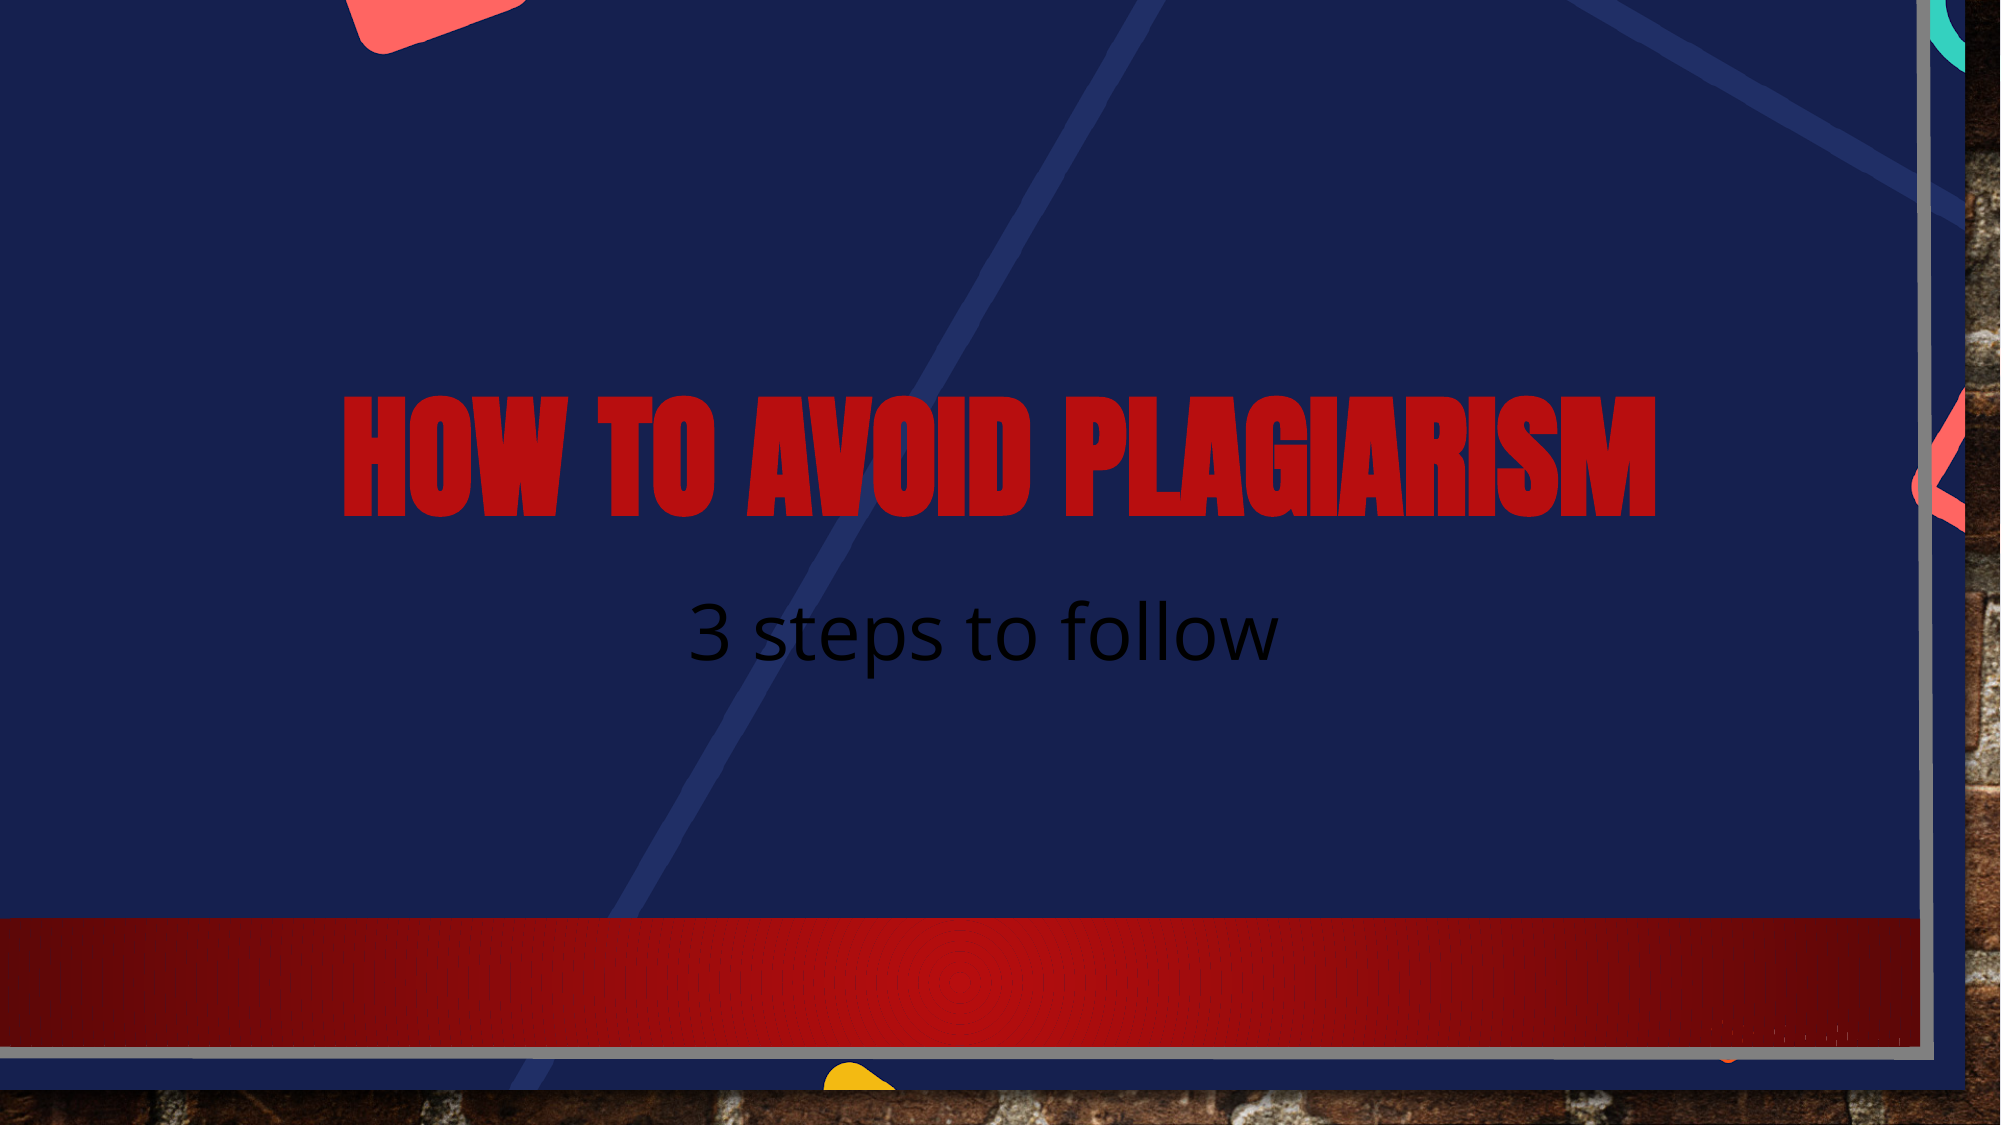

# How to avoid plagiarism
3 steps to follow